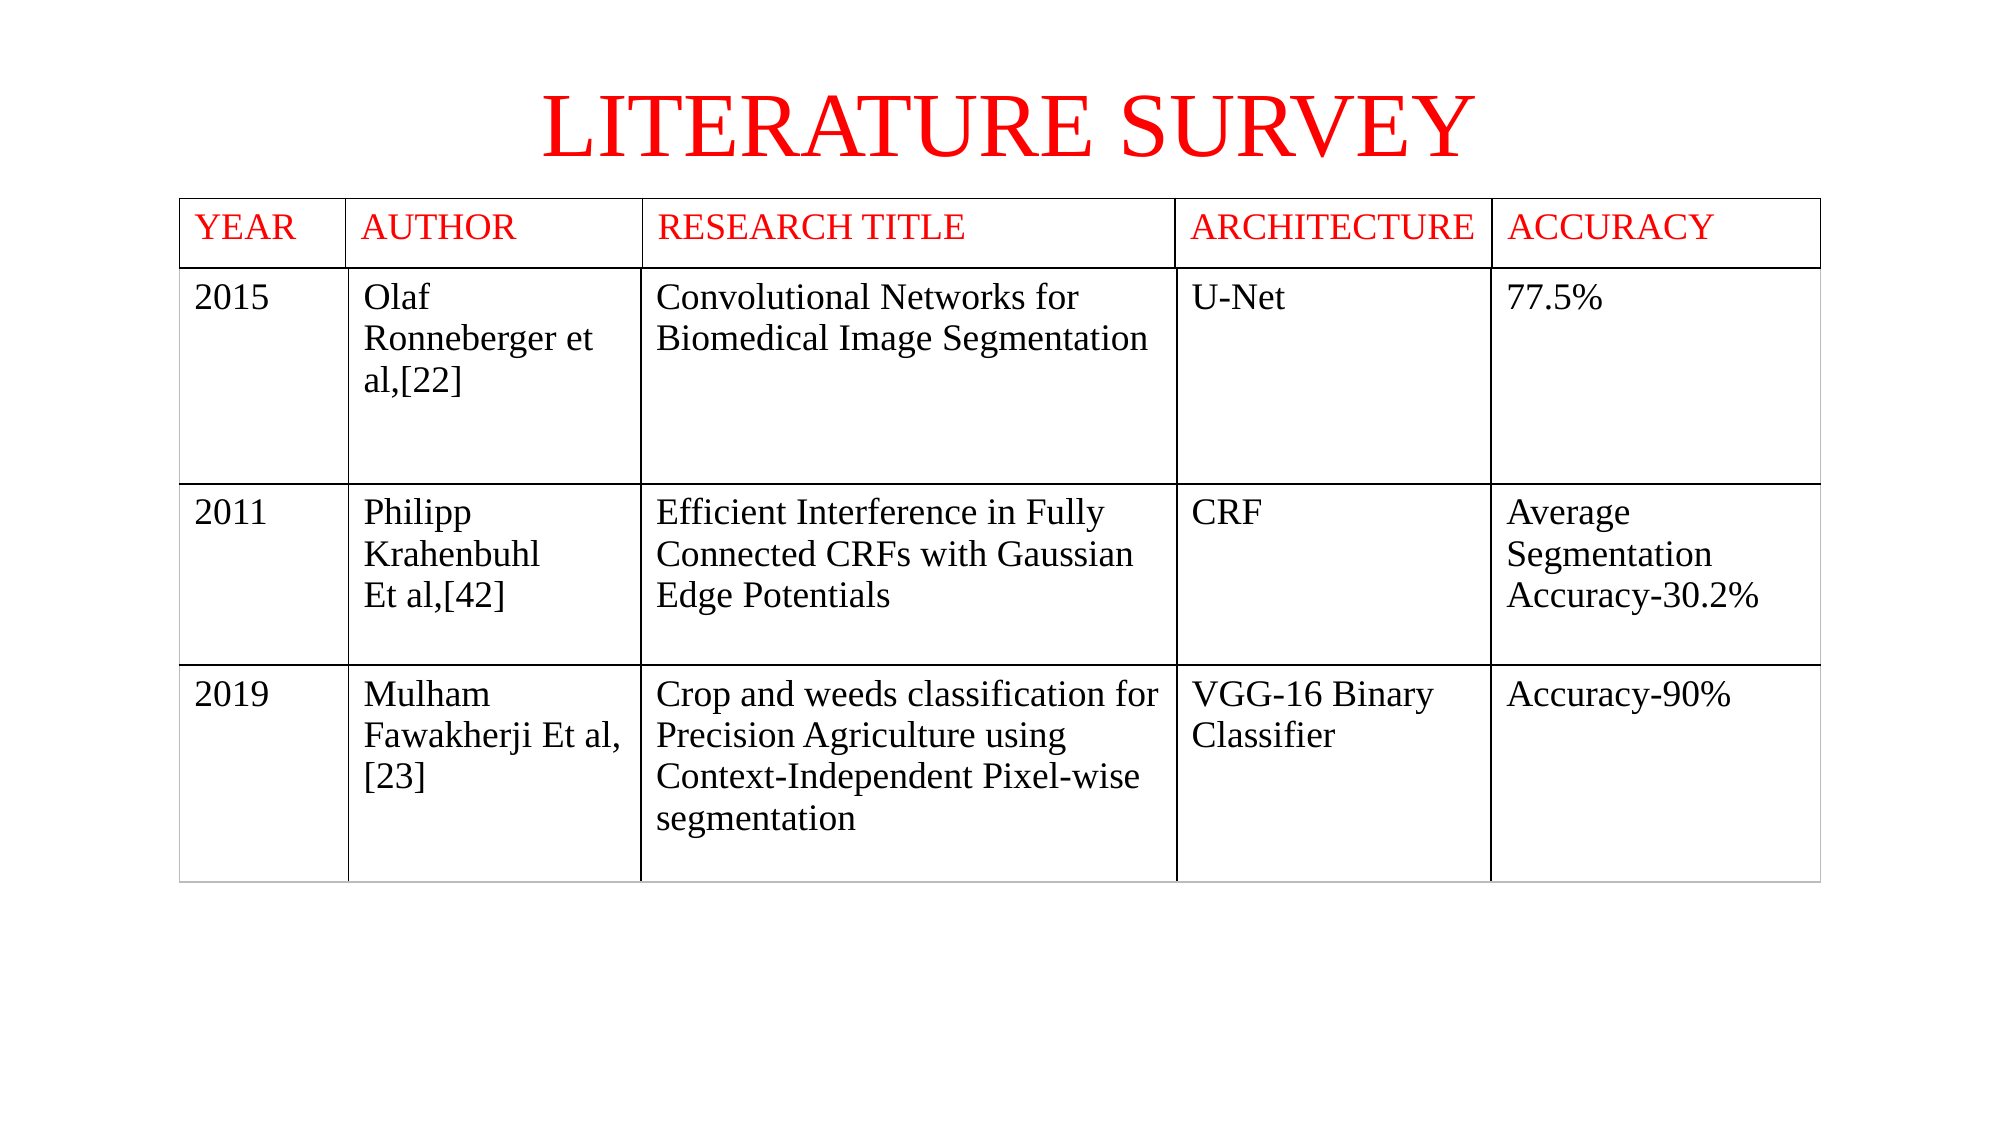

LITERATURE SURVEY
| YEAR | AUTHOR | RESEARCH TITLE | ARCHITECTURE | ACCURACY |
| --- | --- | --- | --- | --- |
| 2015 | Olaf Ronneberger et al,[22] | Convolutional Networks for Biomedical Image Segmentation | U-Net | 77.5% |
| --- | --- | --- | --- | --- |
| 2011 | Philipp Krahenbuhl Et al,[42] | Efficient Interference in Fully Connected CRFs with Gaussian Edge Potentials | CRF | Average Segmentation Accuracy-30.2% |
| 2019 | Mulham Fawakherji Et al,[23] | Crop and weeds classification for Precision Agriculture using Context-Independent Pixel-wise segmentation | VGG-16 Binary Classifier | Accuracy-90% |